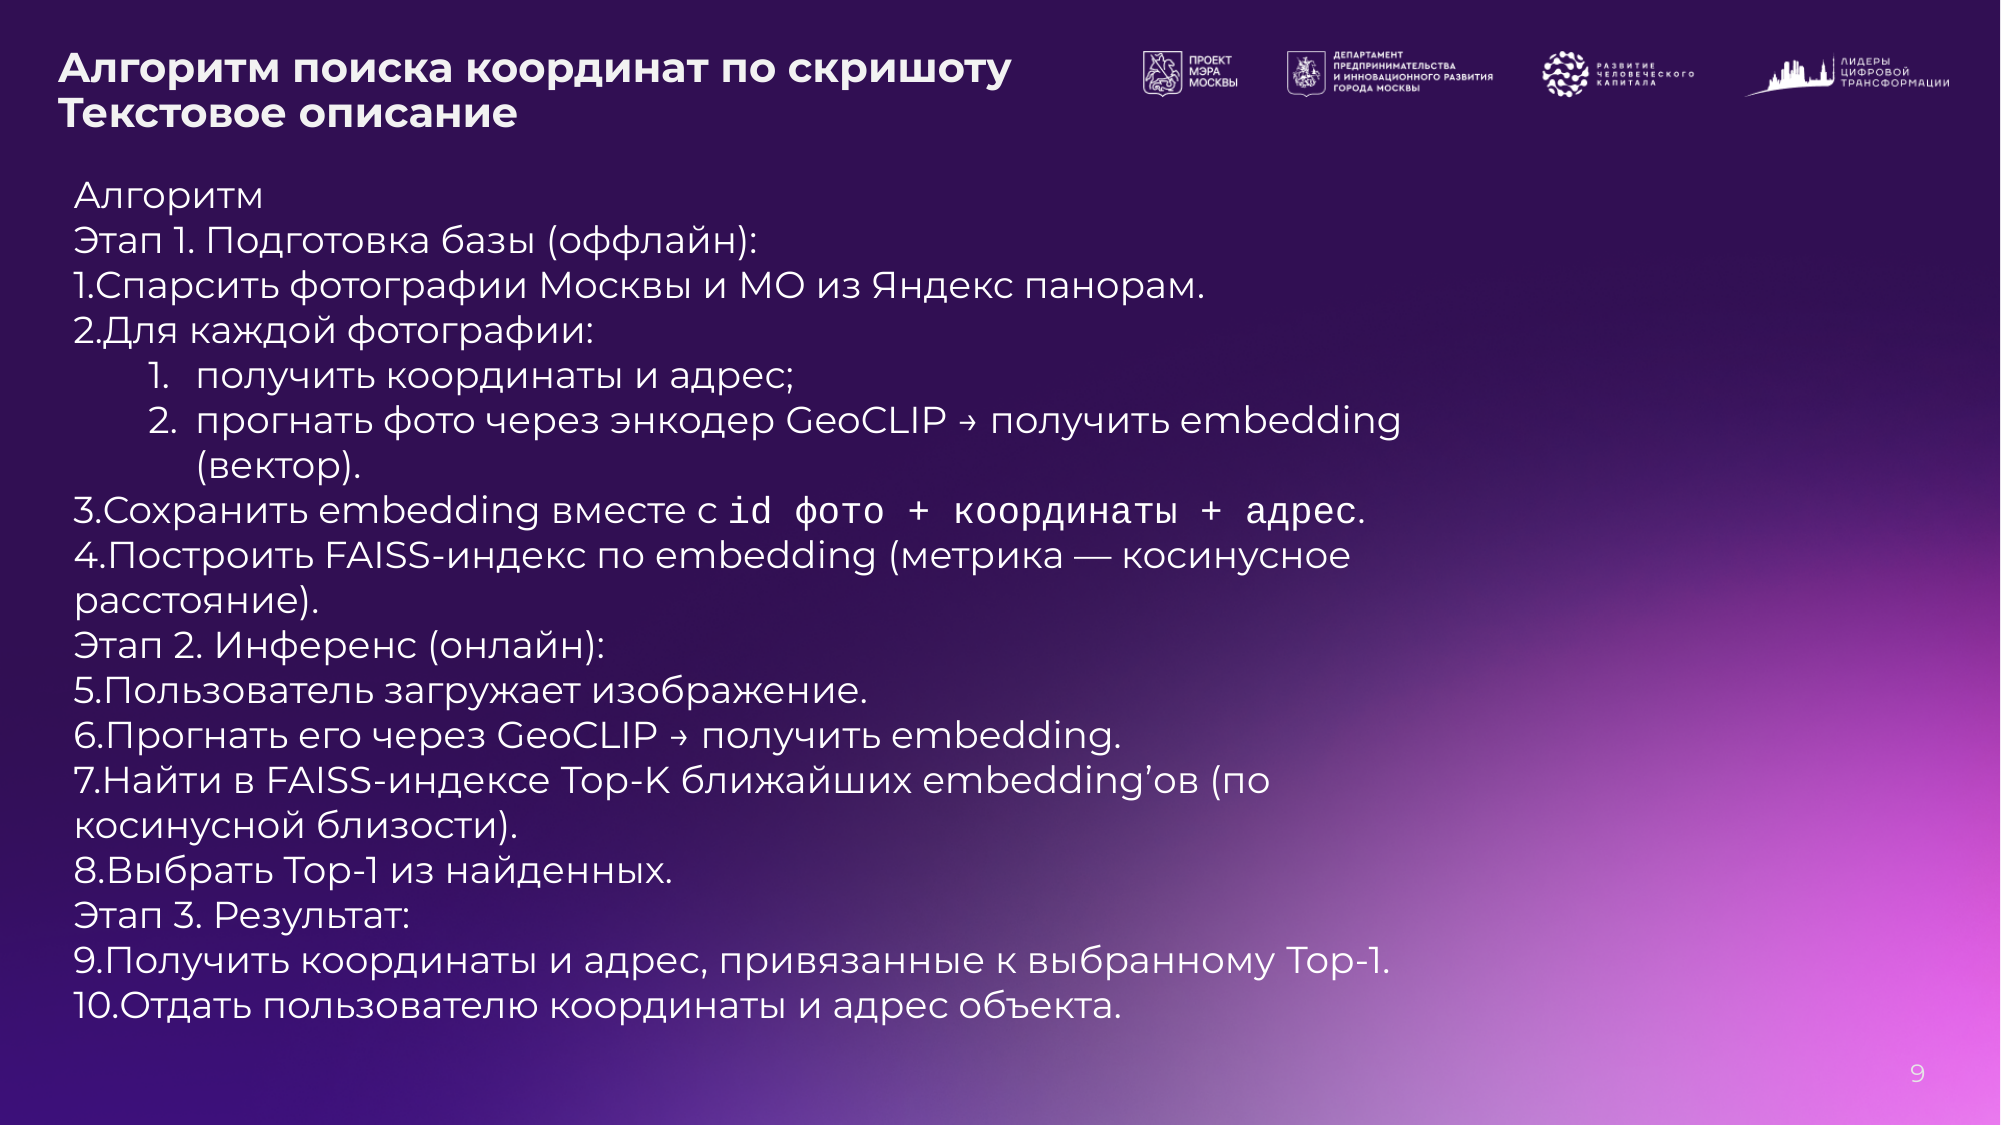

# Алгоритм поиска координат по скришоту Текстовое описание
Алгоритм
Этап 1. Подготовка базы (оффлайн):
Спарсить фотографии Москвы и МО из Яндекс панорам.
Для каждой фотографии:
получить координаты и адрес;
прогнать фото через энкодер GeoCLIP → получить embedding (вектор).
Сохранить embedding вместе с id фото + координаты + адрес.
Построить FAISS-индекс по embedding (метрика — косинусное расстояние).
Этап 2. Инференс (онлайн):
Пользователь загружает изображение.
Прогнать его через GeoCLIP → получить embedding.
Найти в FAISS-индексе Top-K ближайших embedding’ов (по косинусной близости).
Выбрать Top-1 из найденных.
Этап 3. Результат:
Получить координаты и адрес, привязанные к выбранному Top-1.
Отдать пользователю координаты и адрес объекта.
9